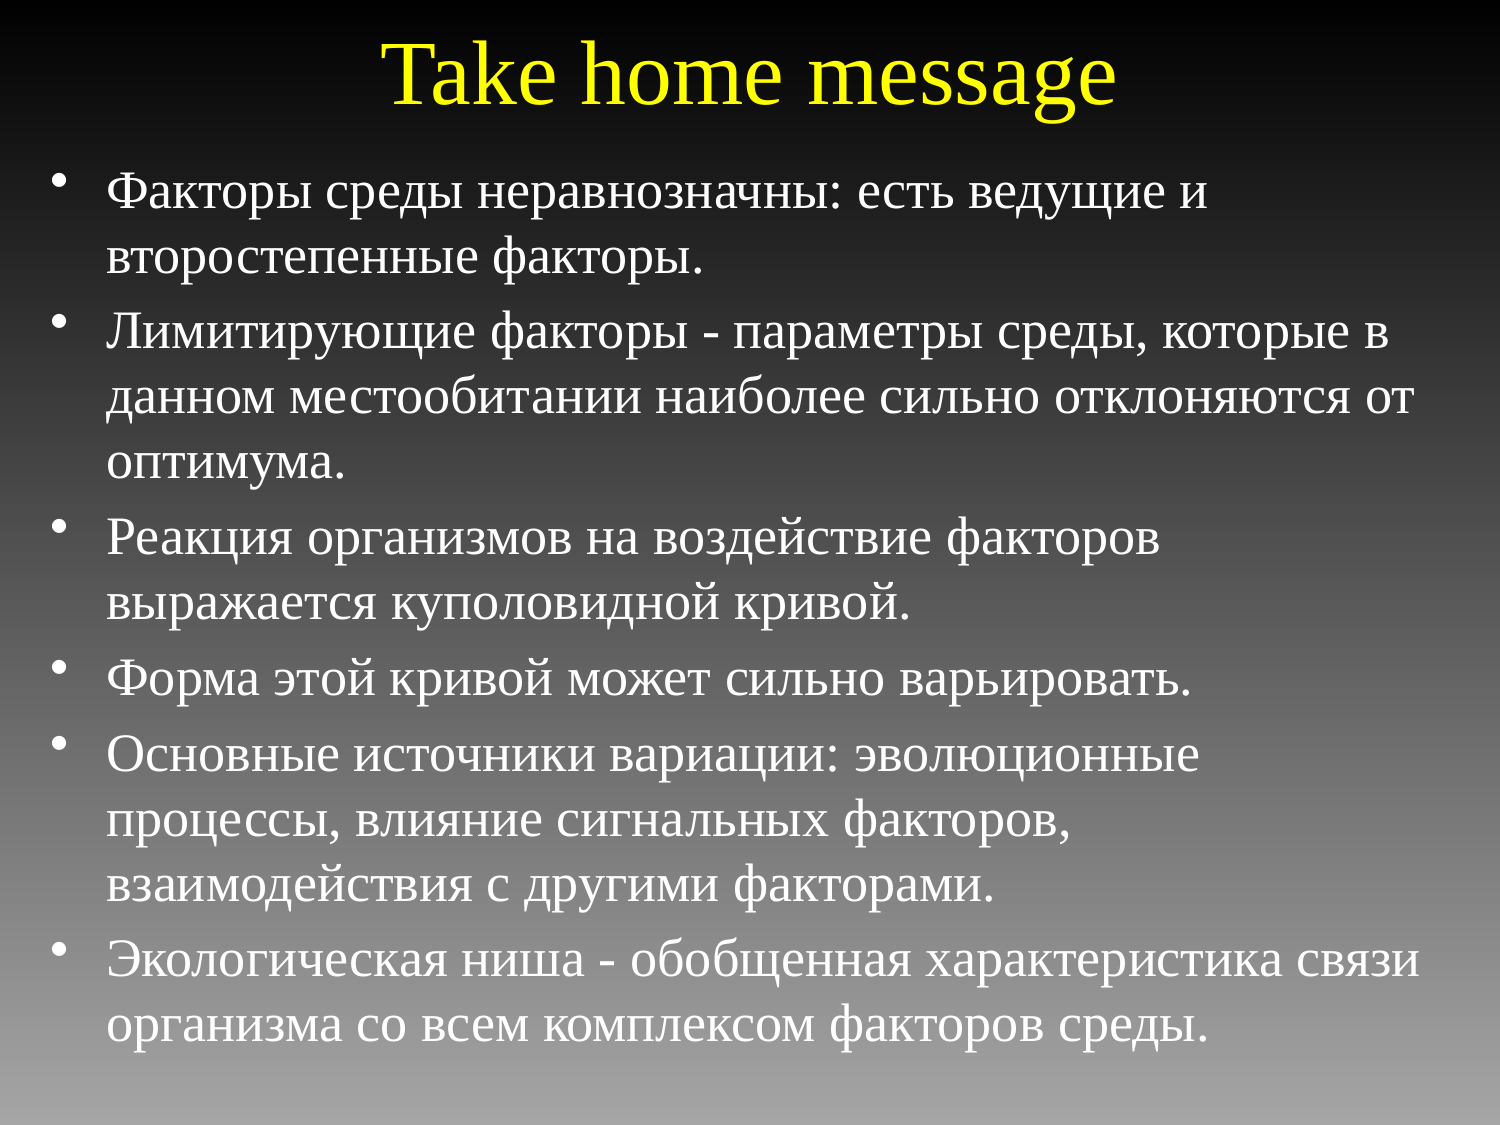

# Take home message
Факторы среды неравнозначны: есть ведущие и второстепенные факторы.
Лимитирующие факторы - параметры среды, которые в данном местообитании наиболее сильно отклоняются от оптимума.
Реакция организмов на воздействие факторов выражается куполовидной кривой.
Форма этой кривой может сильно варьировать.
Основные источники вариации: эволюционные процессы, влияние сигнальных факторов, взаимодействия с другими факторами.
Экологическая ниша - обобщенная характеристика связи организма со всем комплексом факторов среды.